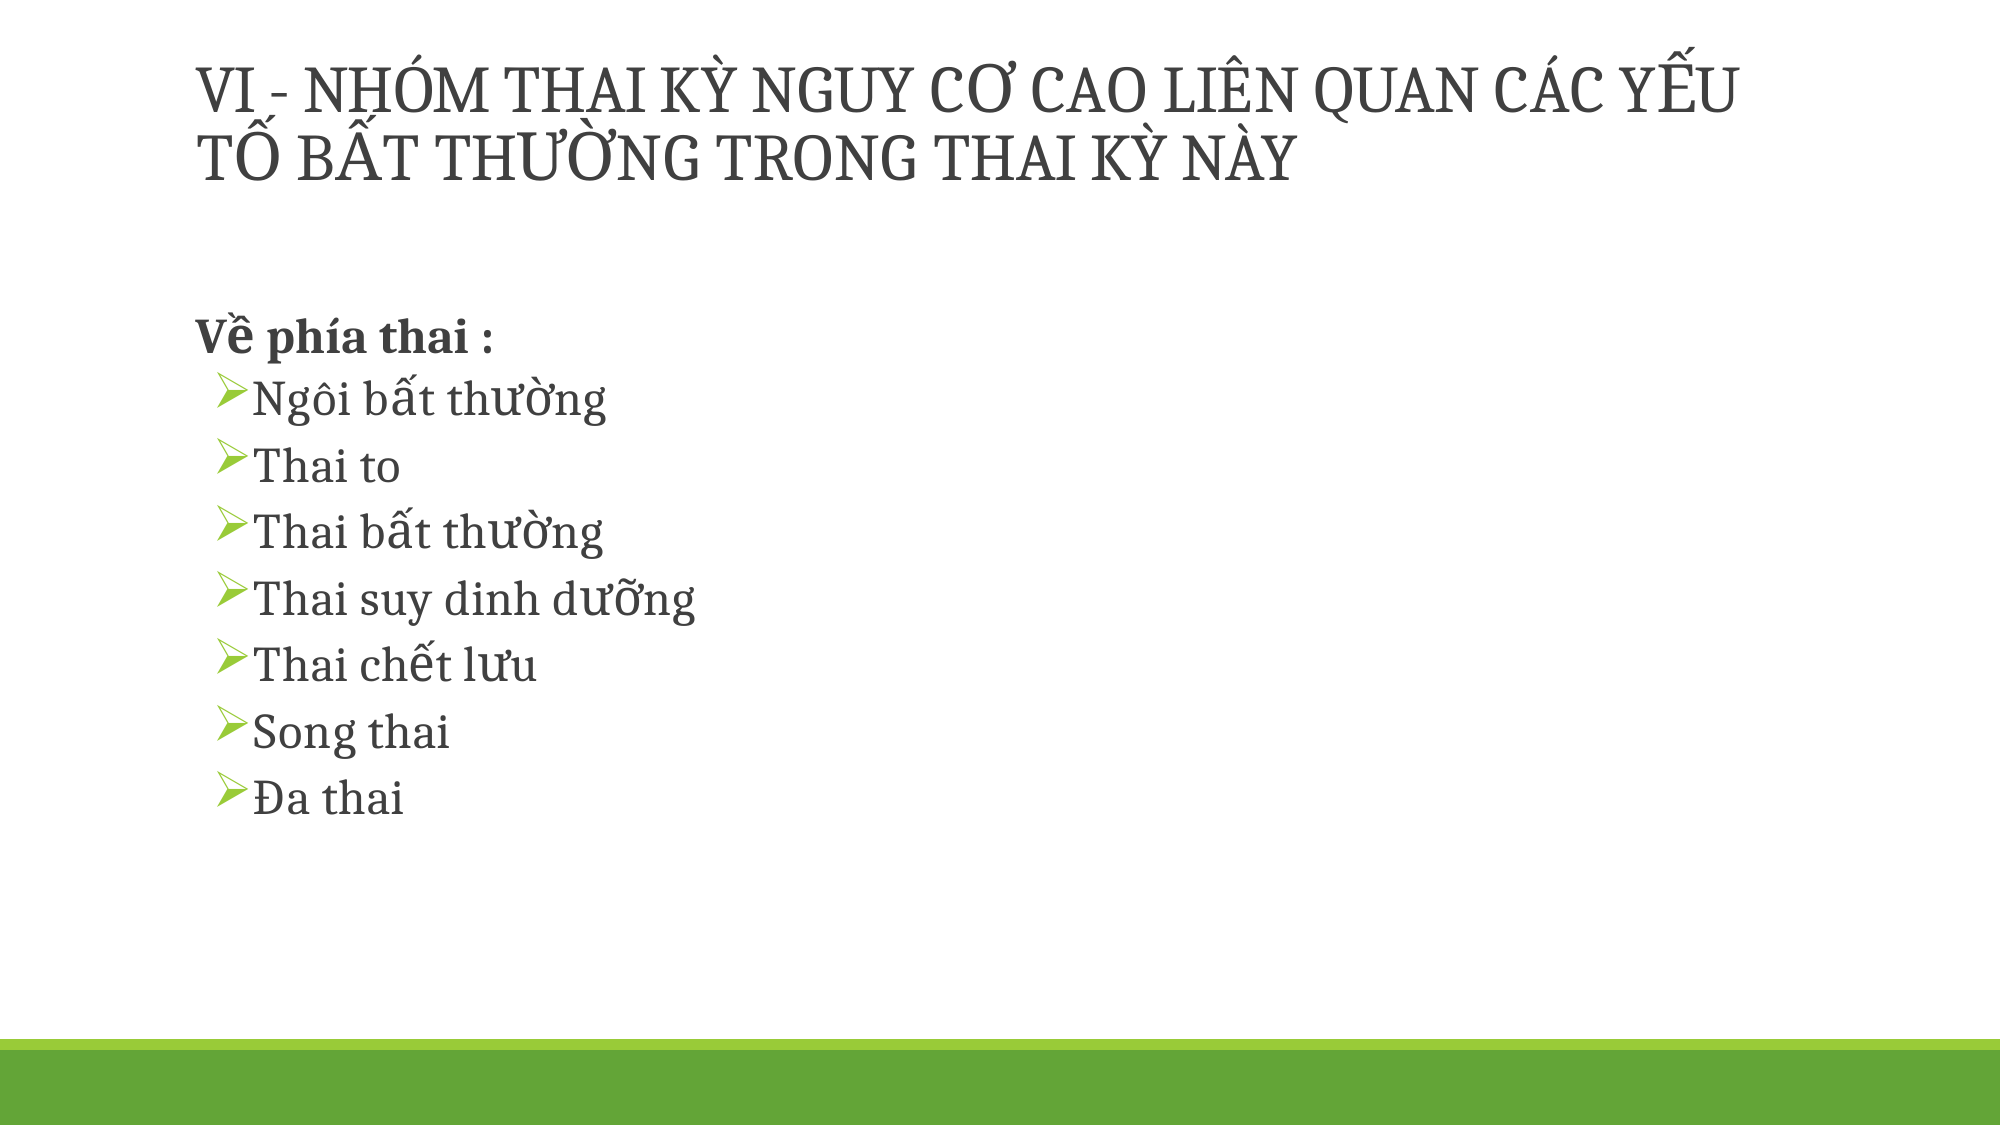

# VI - NHÓM THAI KỲ NGUY CƠ CAO LIÊN QUAN CÁC YẾU TỐ BẤT THƯỜNG TRONG THAI KỲ NÀY
Về phía thai :
Ngôi bất thường
Thai to
Thai bất thường
Thai suy dinh dưỡng
Thai chết lưu
Song thai
Đa thai